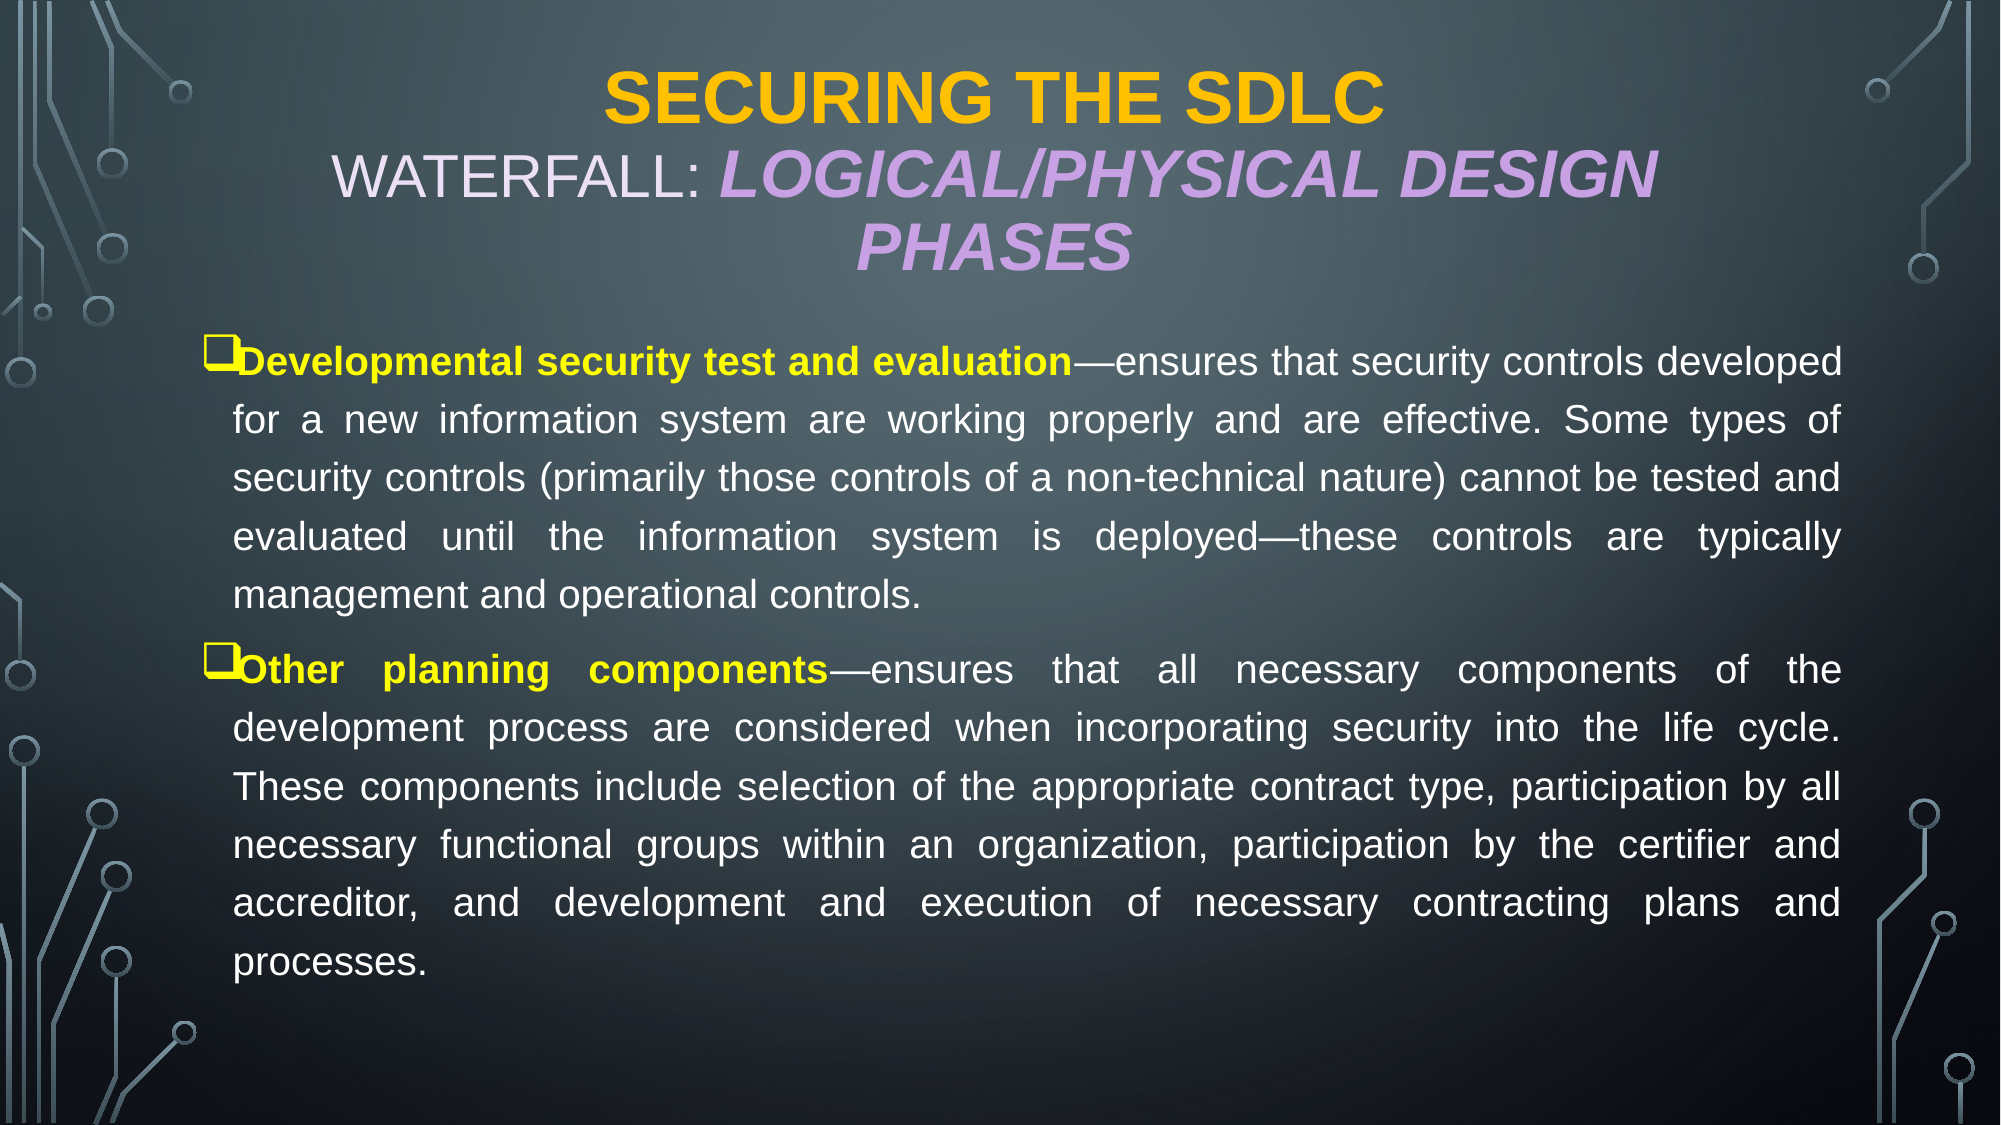

# Securing the SDLC Waterfall: Logical/Physical Design Phases
Developmental security test and evaluation—ensures that security controls developed for a new information system are working properly and are effective. Some types of security controls (primarily those controls of a non-technical nature) cannot be tested and evaluated until the information system is deployed—these controls are typically management and operational controls.
Other planning components—ensures that all necessary components of the development process are considered when incorporating security into the life cycle. These components include selection of the appropriate contract type, participation by all necessary functional groups within an organization, participation by the certifier and accreditor, and development and execution of necessary contracting plans and processes.